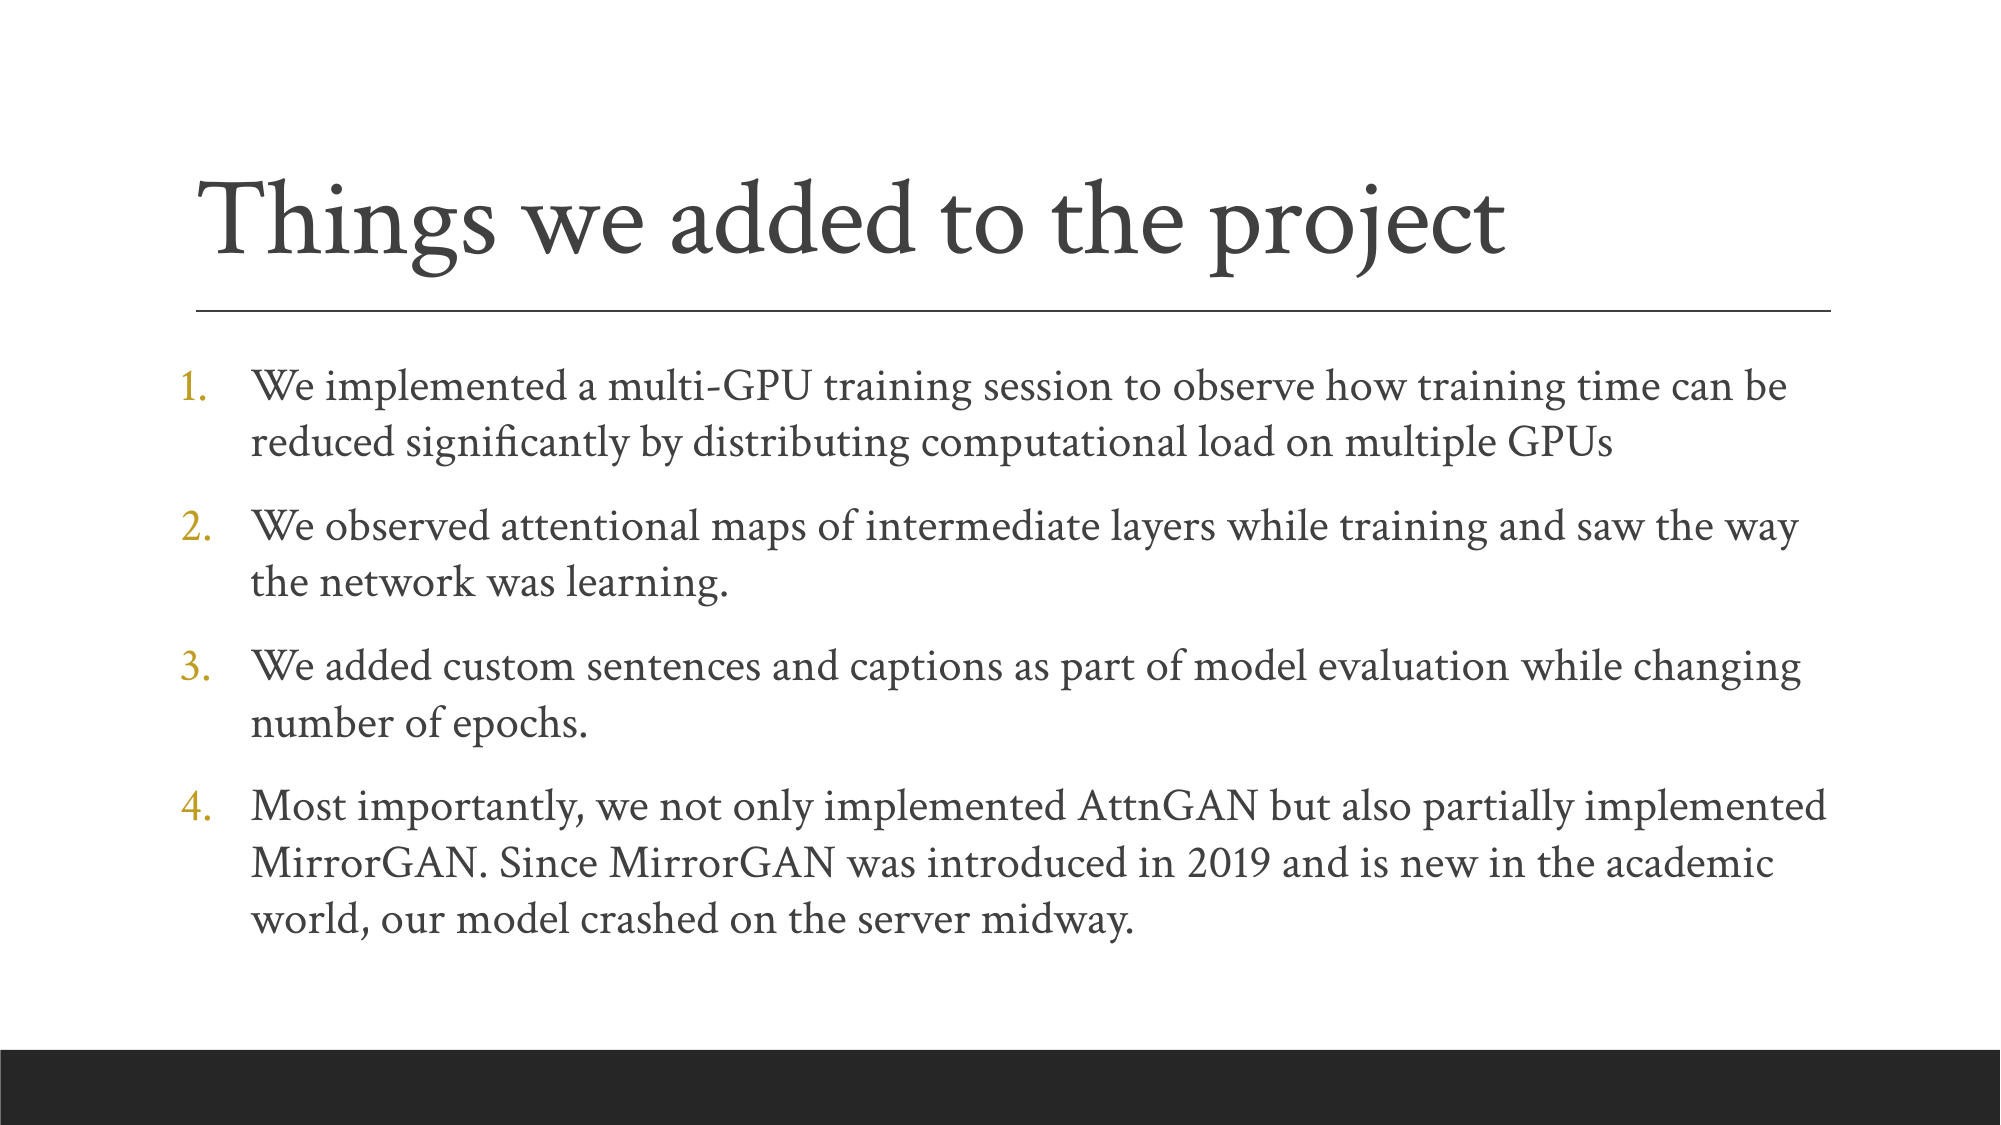

# Things we added to the project
We implemented a multi-GPU training session to observe how training time can be reduced significantly by distributing computational load on multiple GPUs
We observed attentional maps of intermediate layers while training and saw the way the network was learning.
We added custom sentences and captions as part of model evaluation while changing number of epochs.
Most importantly, we not only implemented AttnGAN but also partially implemented MirrorGAN. Since MirrorGAN was introduced in 2019 and is new in the academic world, our model crashed on the server midway.